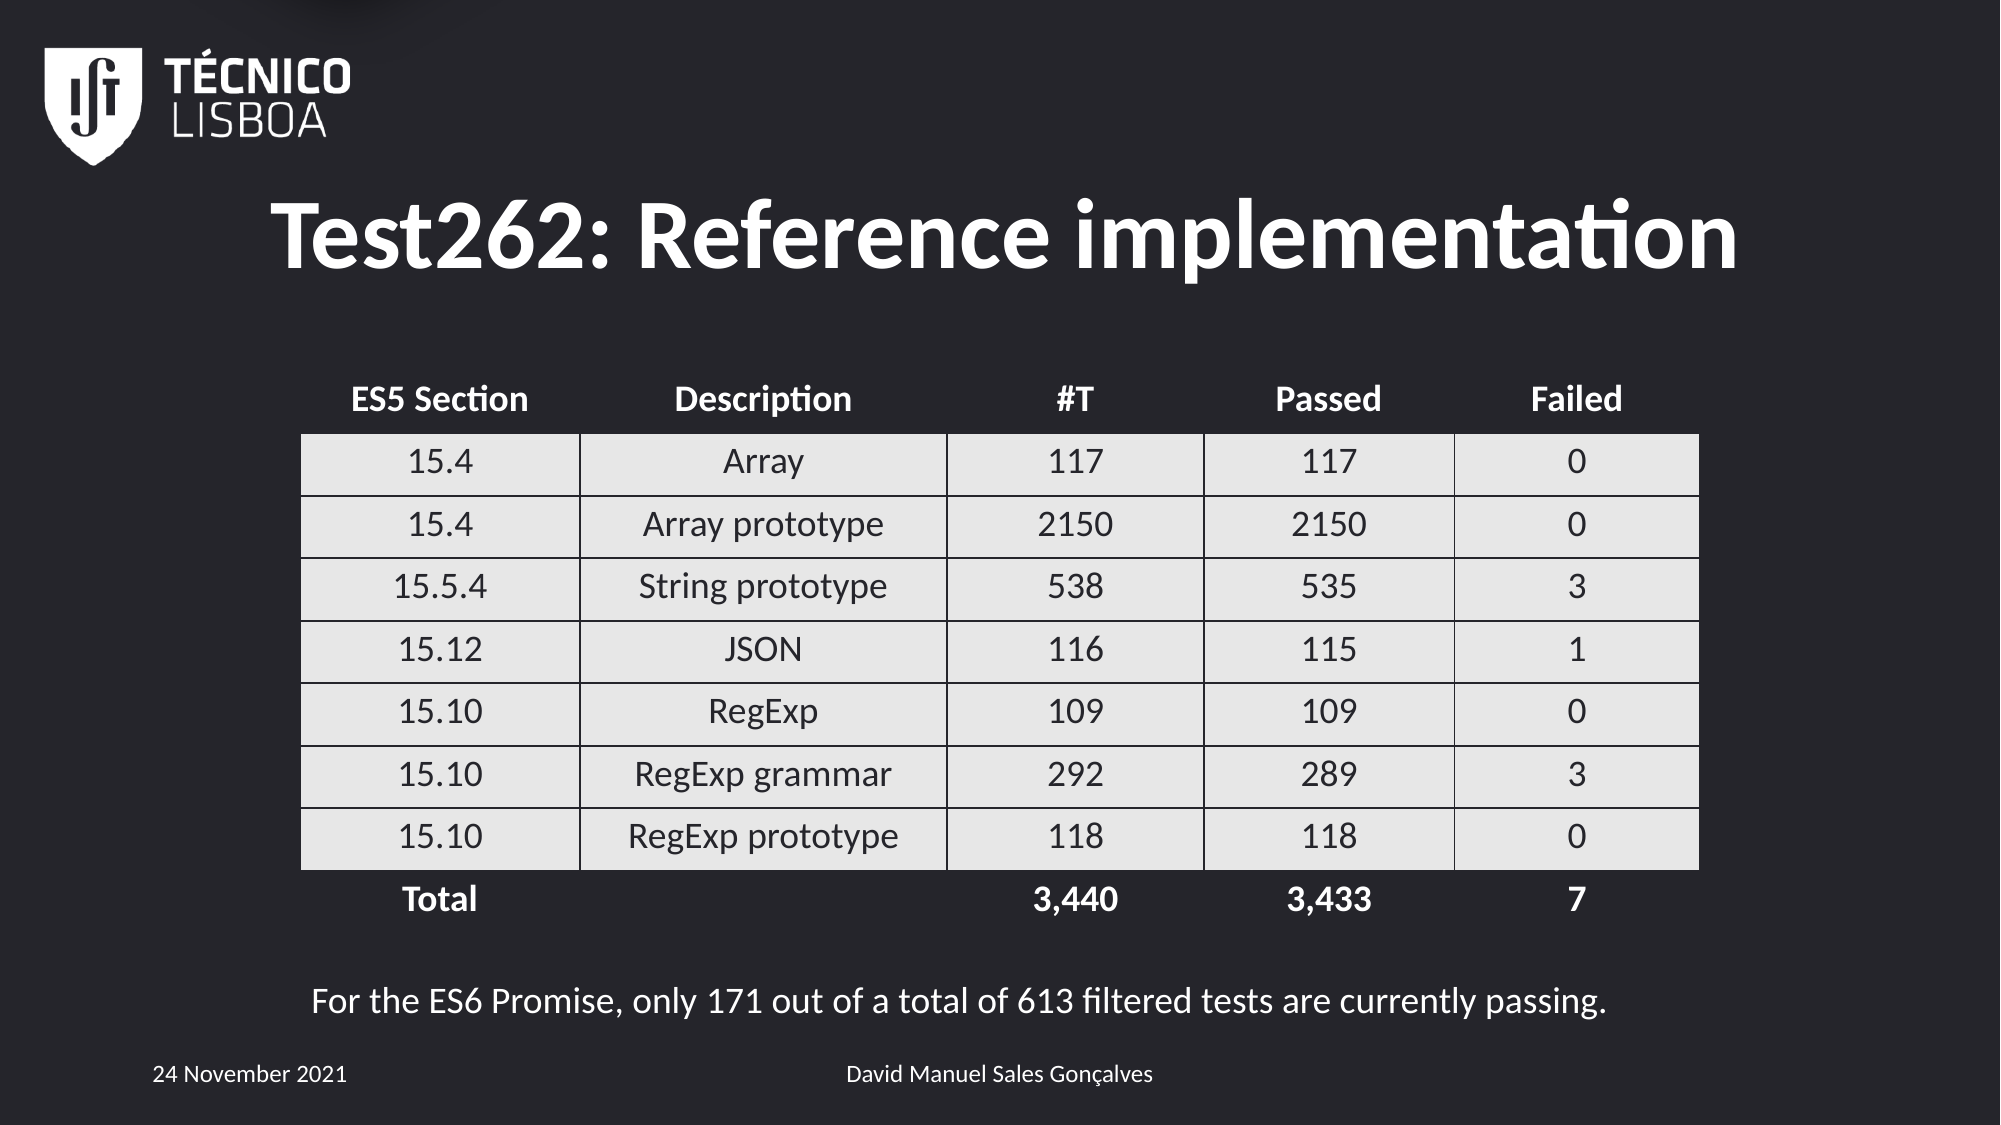

1
# Test262: Reference implementation

| ES5 Section | Description | #T | Passed | Failed |
| --- | --- | --- | --- | --- |
| 15.4 | Array | 117 | 117 | 0 |
| 15.4 | Array prototype | 2150 | 2150 | 0 |
| 15.5.4 | String prototype | 538 | 535 | 3 |
| 15.12 | JSON | 116 | 115 | 1 |
| 15.10 | RegExp | 109 | 109 | 0 |
| 15.10 | RegExp grammar | 292 | 289 | 3 |
| 15.10 | RegExp prototype | 118 | 118 | 0 |
| Total |  | 3,440 | 3,433 | 7 |
For the ES6 Promise, only 171 out of a total of 613 filtered tests are currently passing.
24 November 2021
David Manuel Sales Gonçalves
56